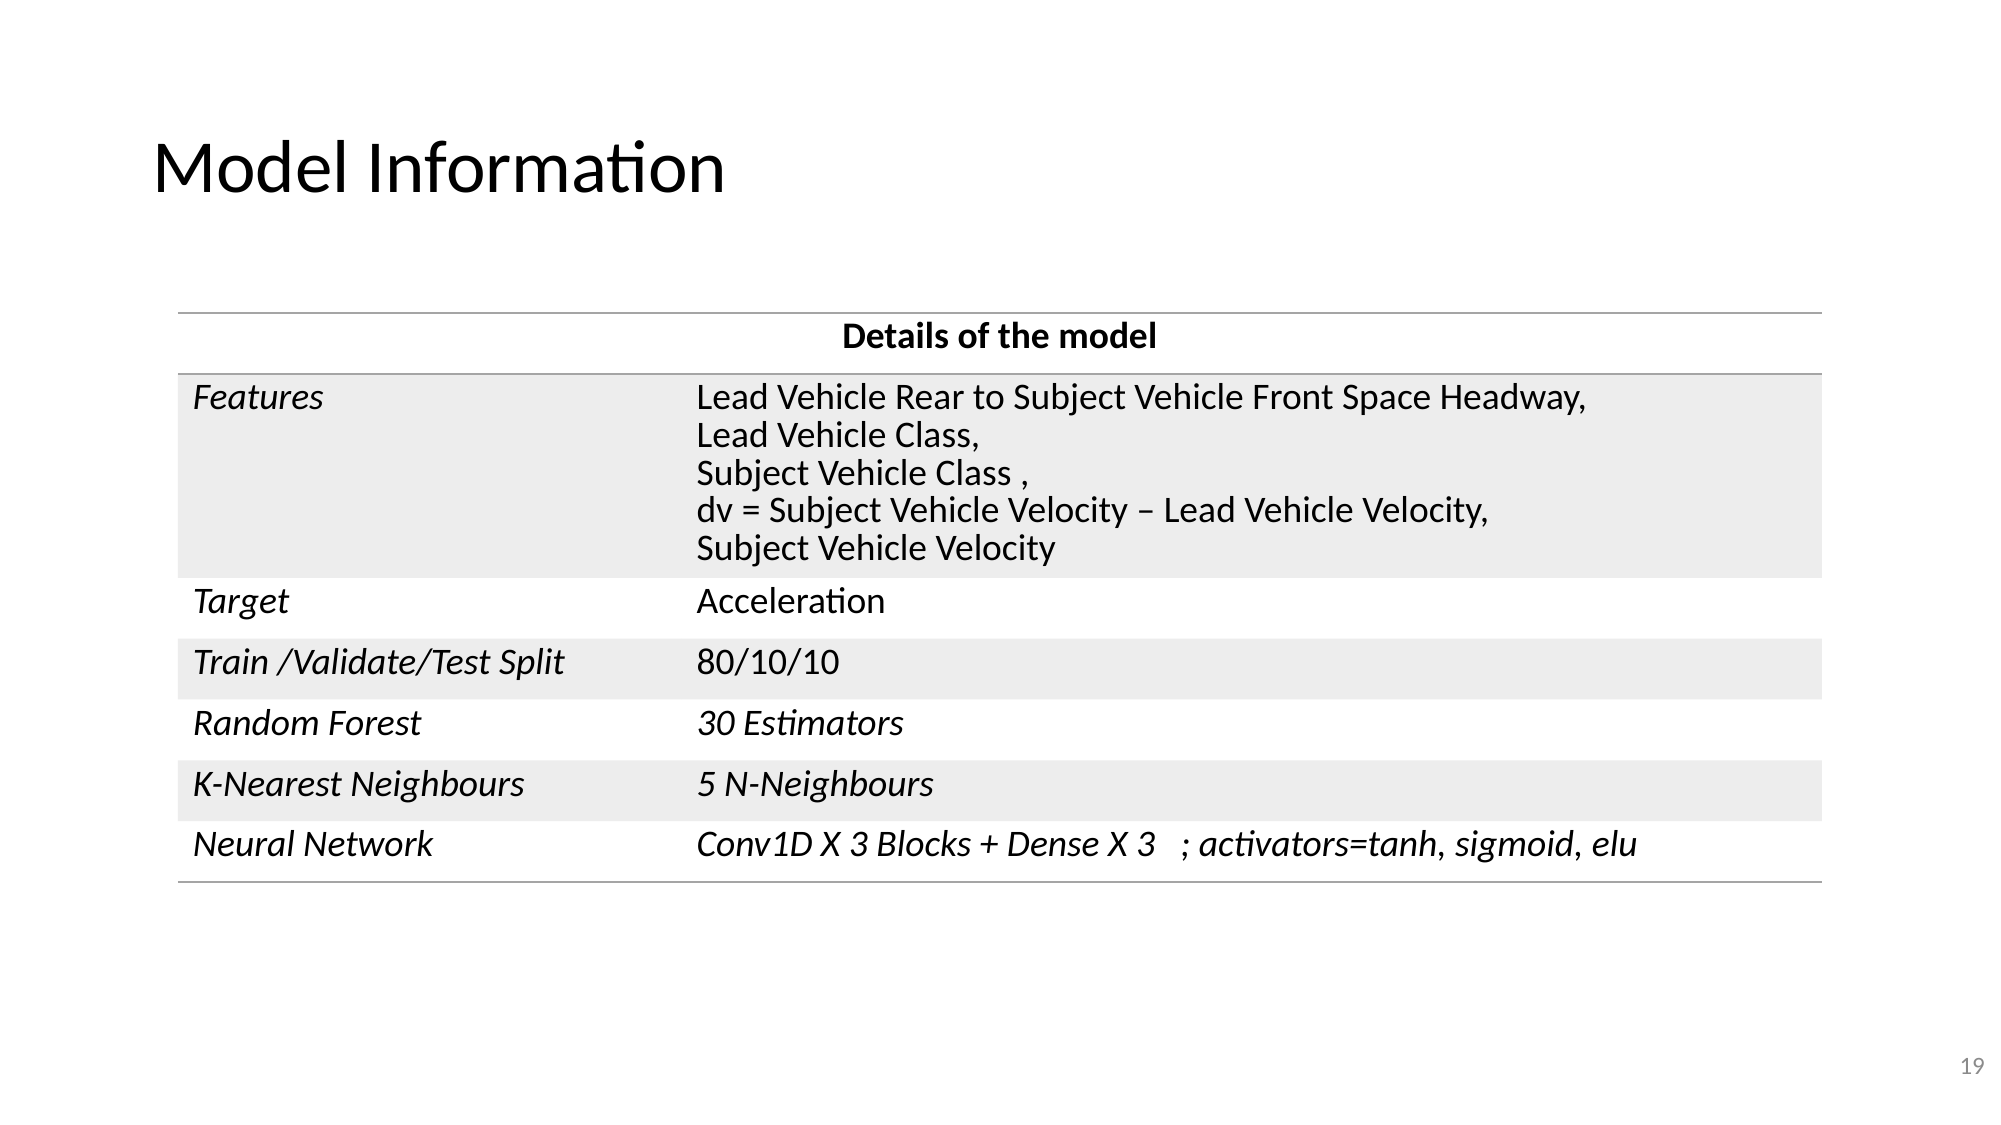

# Model Information
| Details of the model |  |
| --- | --- |
| Features | Lead Vehicle Rear to Subject Vehicle Front Space Headway, Lead Vehicle Class, Subject Vehicle Class , dv = Subject Vehicle Velocity – Lead Vehicle Velocity, Subject Vehicle Velocity |
| Target | Acceleration |
| Train /Validate/Test Split | 80/10/10 |
| Random Forest | 30 Estimators |
| K-Nearest Neighbours | 5 N-Neighbours |
| Neural Network | Conv1D X 3 Blocks + Dense X 3 ; activators=tanh, sigmoid, elu |
19